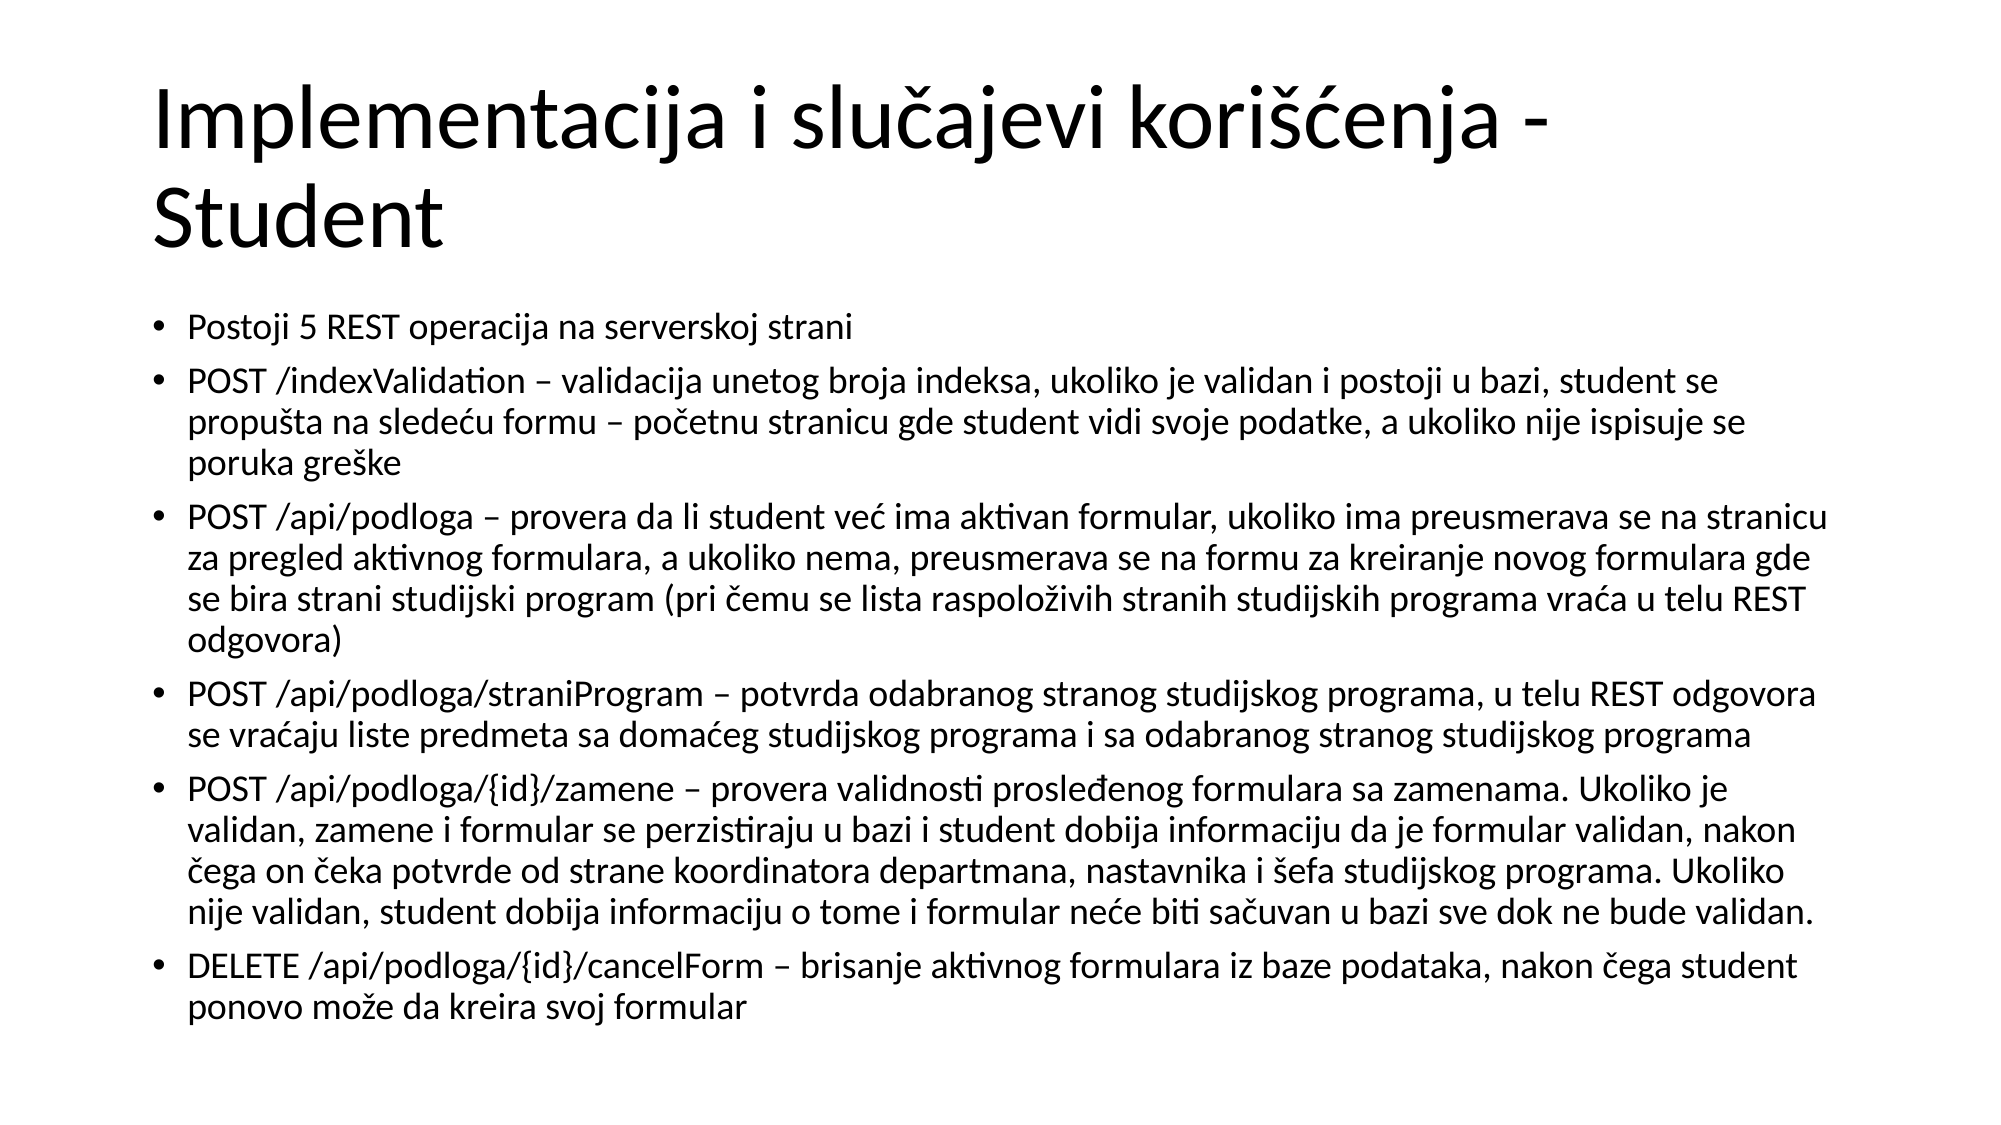

# Implementacija i slučajevi korišćenja - Student
Postoji 5 REST operacija na serverskoj strani
POST /indexValidation – validacija unetog broja indeksa, ukoliko je validan i postoji u bazi, student se propušta na sledeću formu – početnu stranicu gde student vidi svoje podatke, a ukoliko nije ispisuje se poruka greške
POST /api/podloga – provera da li student već ima aktivan formular, ukoliko ima preusmerava se na stranicu za pregled aktivnog formulara, a ukoliko nema, preusmerava se na formu za kreiranje novog formulara gde se bira strani studijski program (pri čemu se lista raspoloživih stranih studijskih programa vraća u telu REST odgovora)
POST /api/podloga/straniProgram – potvrda odabranog stranog studijskog programa, u telu REST odgovora se vraćaju liste predmeta sa domaćeg studijskog programa i sa odabranog stranog studijskog programa
POST /api/podloga/{id}/zamene – provera validnosti prosleđenog formulara sa zamenama. Ukoliko je validan, zamene i formular se perzistiraju u bazi i student dobija informaciju da je formular validan, nakon čega on čeka potvrde od strane koordinatora departmana, nastavnika i šefa studijskog programa. Ukoliko nije validan, student dobija informaciju o tome i formular neće biti sačuvan u bazi sve dok ne bude validan.
DELETE /api/podloga/{id}/cancelForm – brisanje aktivnog formulara iz baze podataka, nakon čega student ponovo može da kreira svoj formular